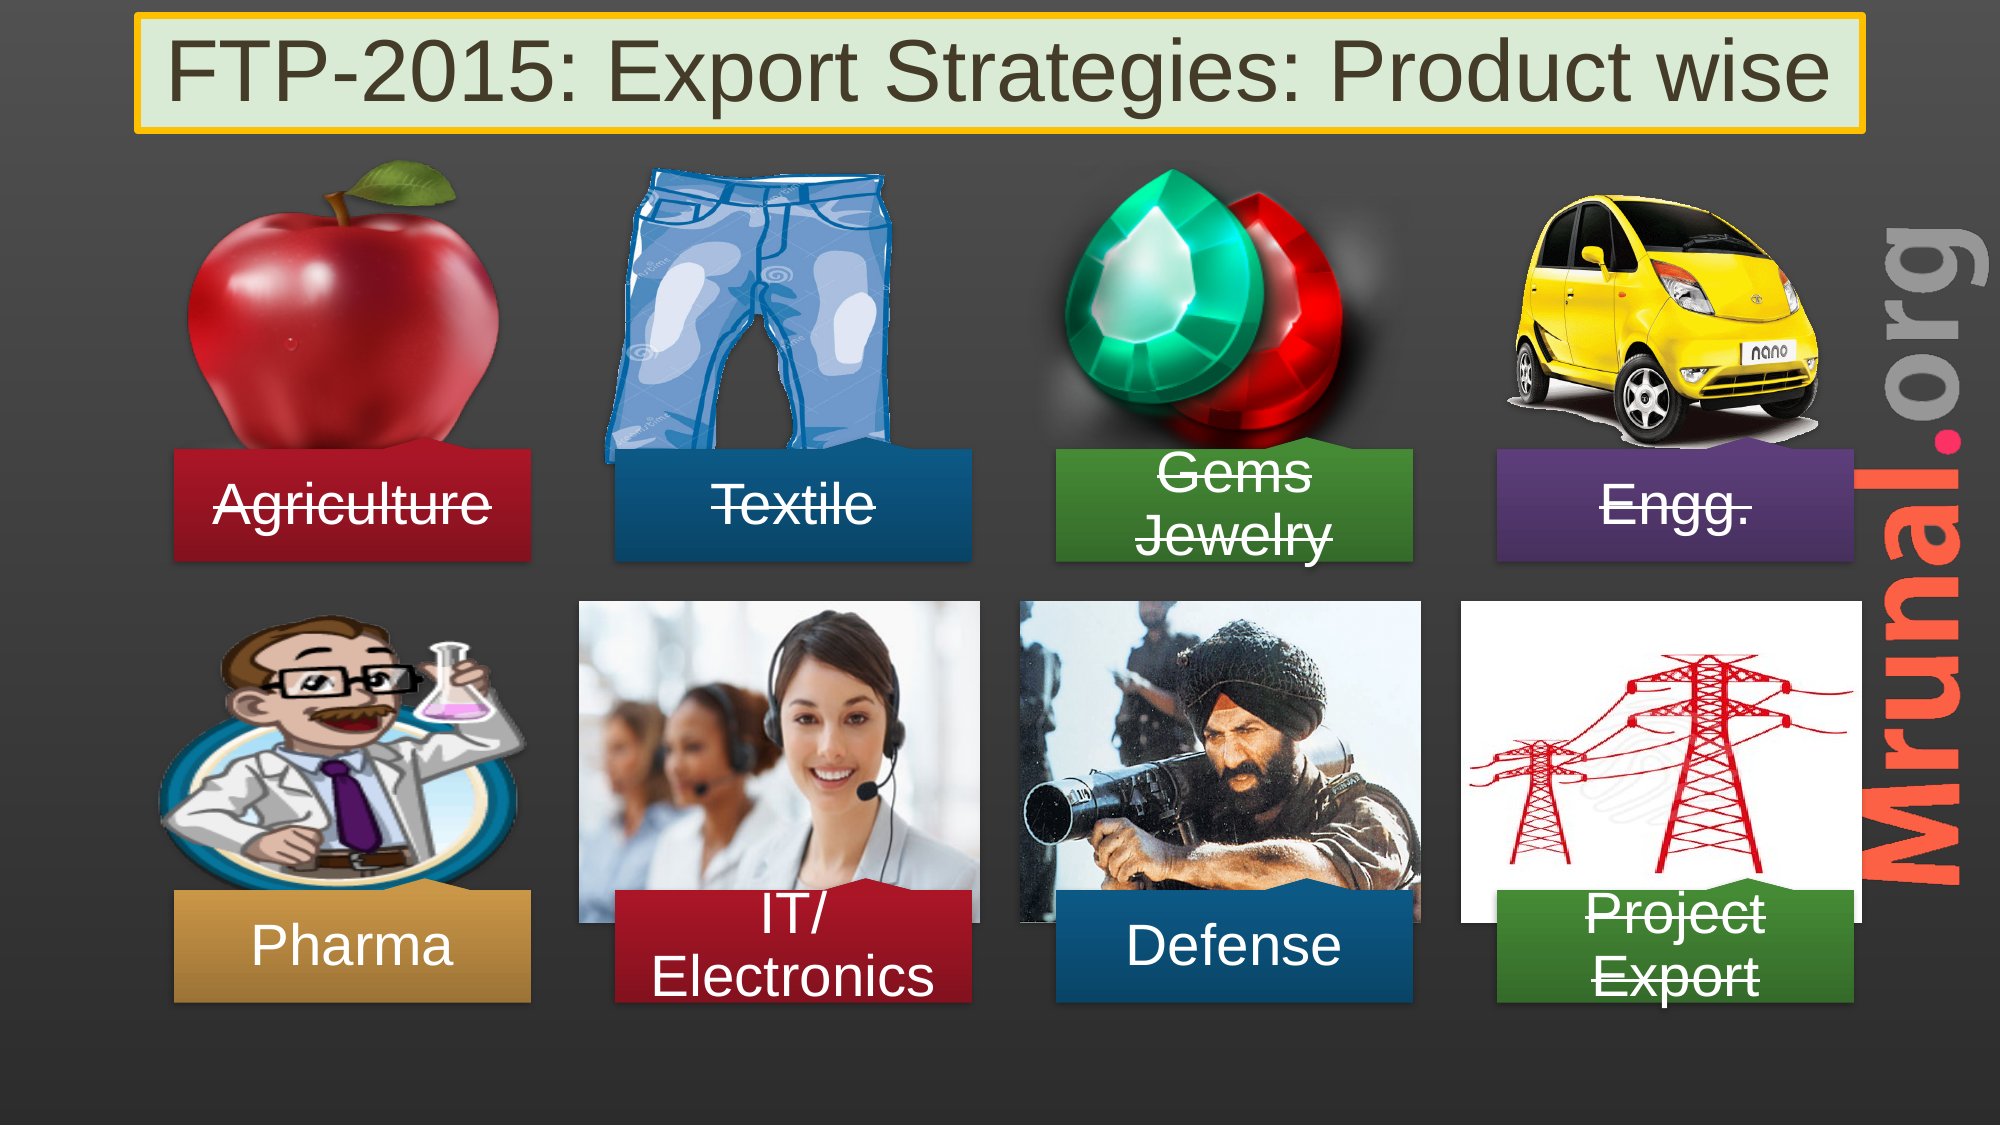

# FTP-2015: Export Strategies: Product wise
Agriculture
Textile
Gems Jewelry
Engg.
Pharma
IT/Electronics
Defense
Project Export